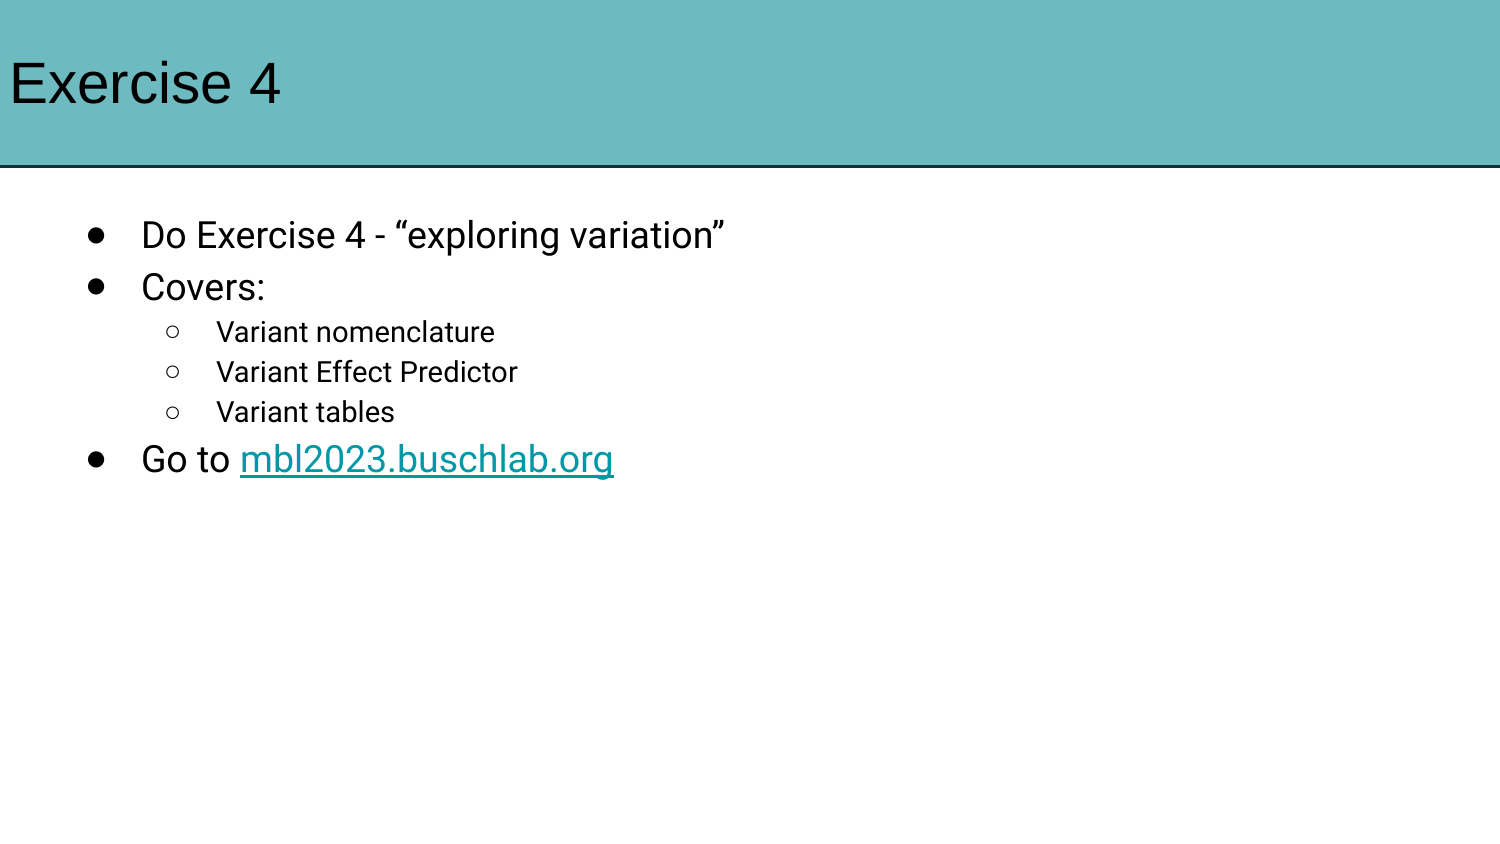

# Exercise 4
Do Exercise 4 - “exploring variation”
Covers:
Variant nomenclature
Variant Effect Predictor
Variant tables
Go to mbl2023.buschlab.org